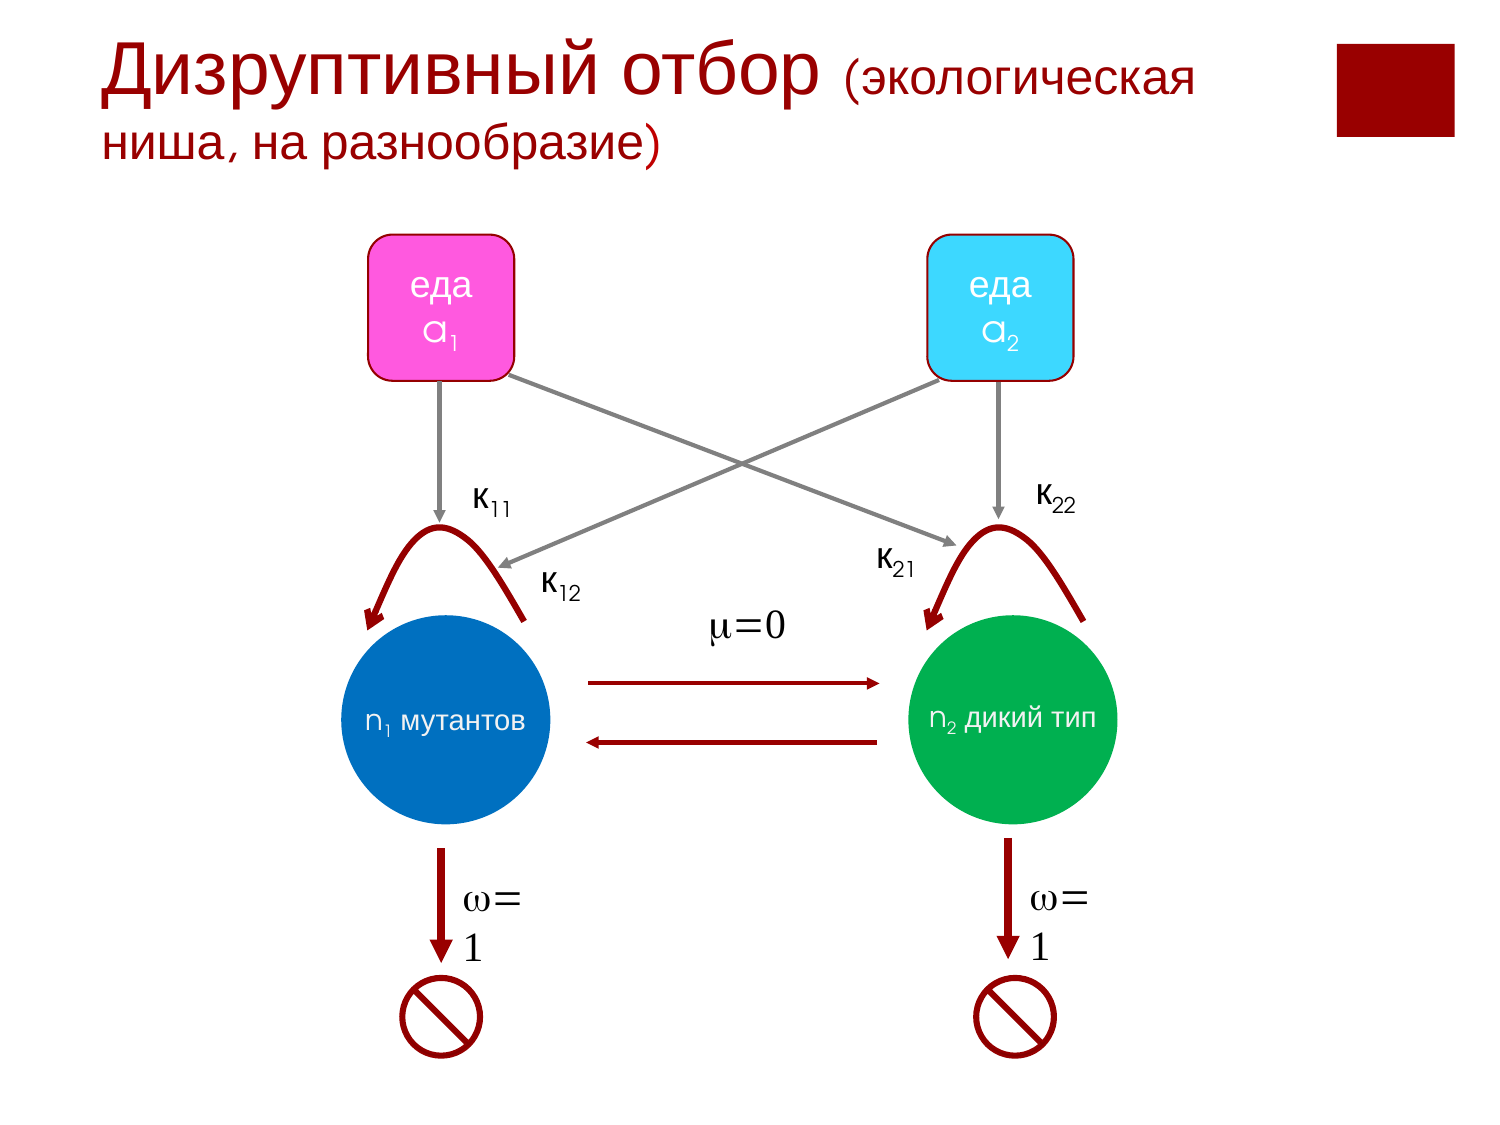

Дизруптивный отбор (экологическая ниша, на разнообразие)
еда a1
еда a2
к22
к11

к21
к12
μ=0

n2 дикий тип
n1 мутантов
ω=1
ω=1